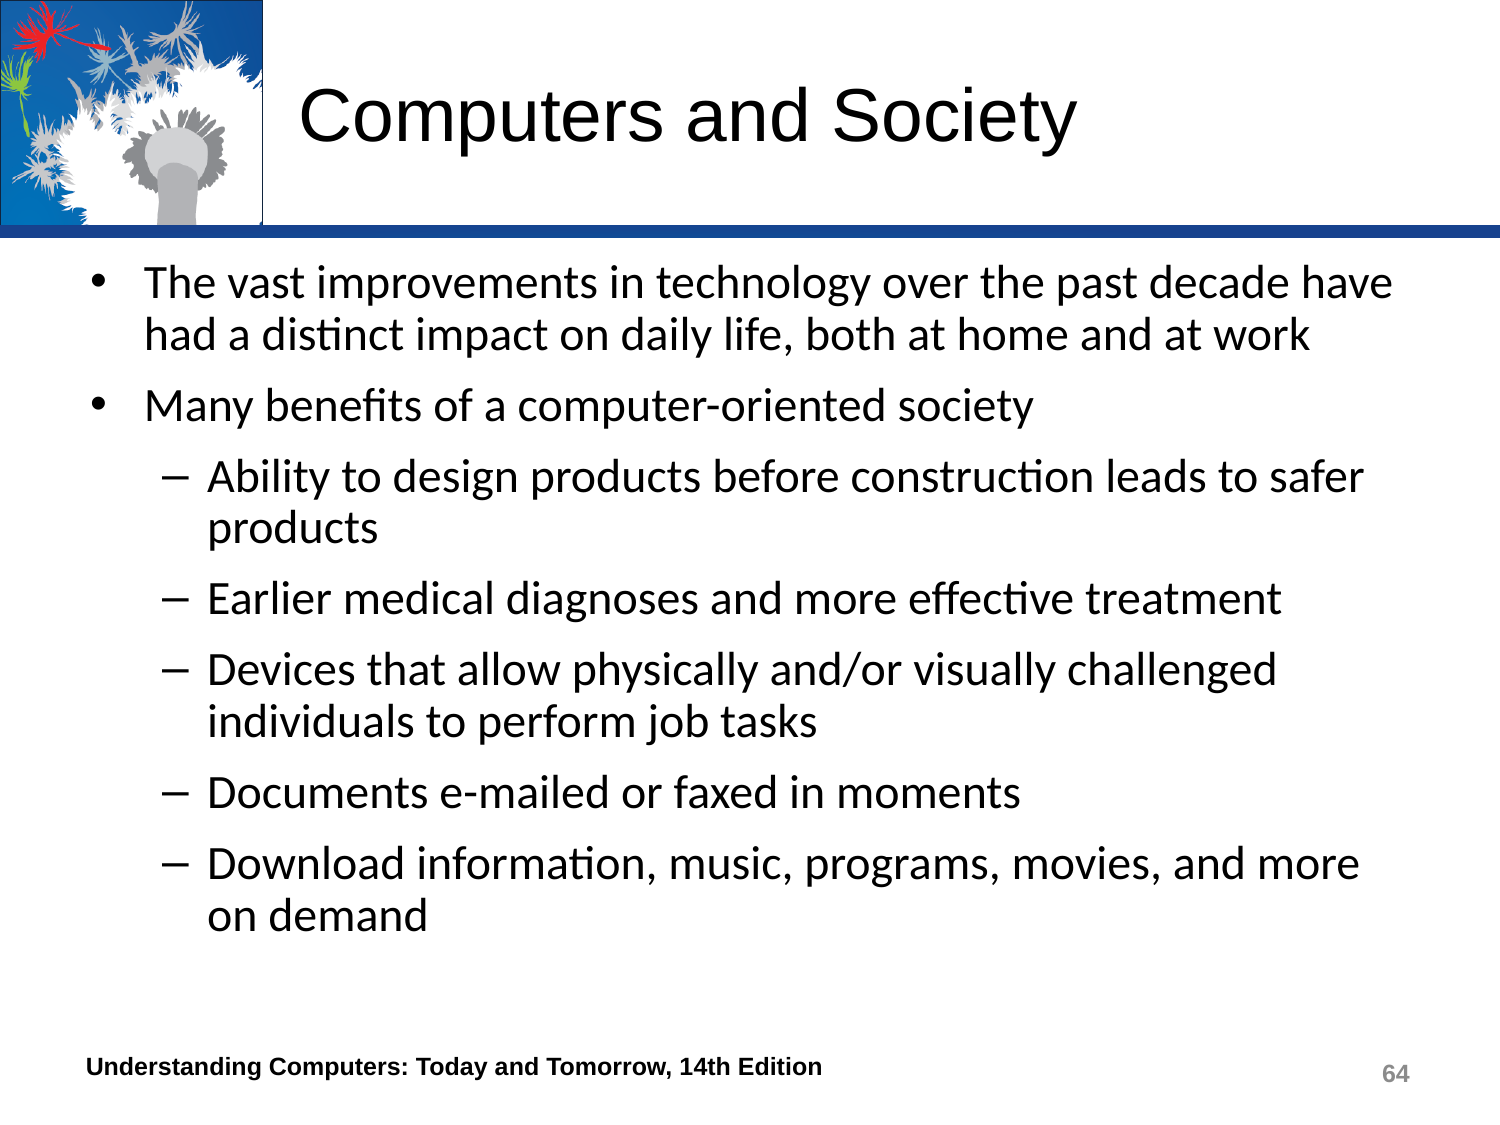

# Computers and Society
The vast improvements in technology over the past decade have had a distinct impact on daily life, both at home and at work
Many benefits of a computer-oriented society
Ability to design products before construction leads to safer products
Earlier medical diagnoses and more effective treatment
Devices that allow physically and/or visually challenged individuals to perform job tasks
Documents e-mailed or faxed in moments
Download information, music, programs, movies, and more on demand

Understanding Computers: Today and Tomorrow, 14th Edition
64